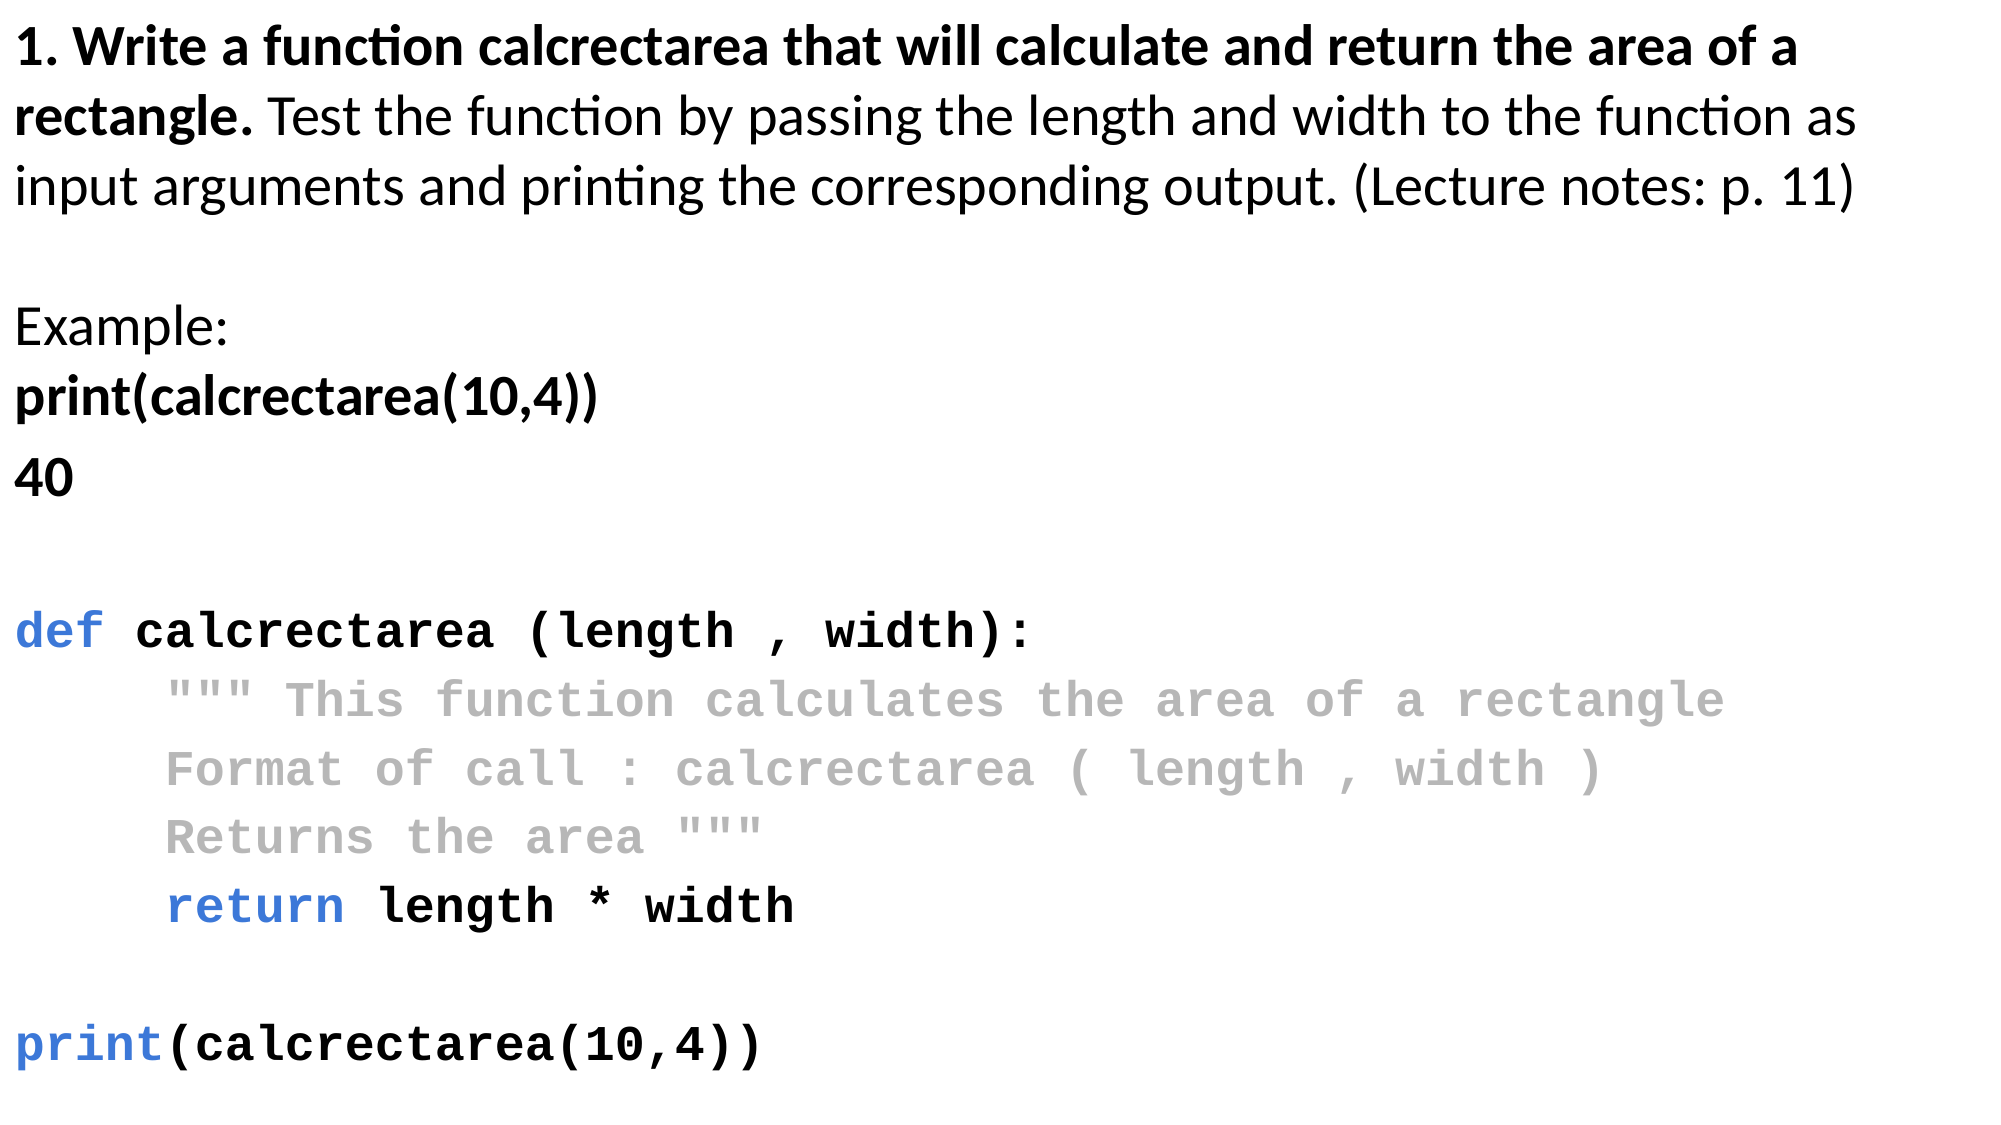

1. Write a function calcrectarea that will calculate and return the area of a rectangle. Test the function by passing the length and width to the function as input arguments and printing the corresponding output. (Lecture notes: p. 11)

Example:
print(calcrectarea(10,4))
40

def calcrectarea (length , width):
	""" This function calculates the area of a rectangle
	Format of call : calcrectarea ( length , width )
	Returns the area """
	return length * width

print(calcrectarea(10,4))